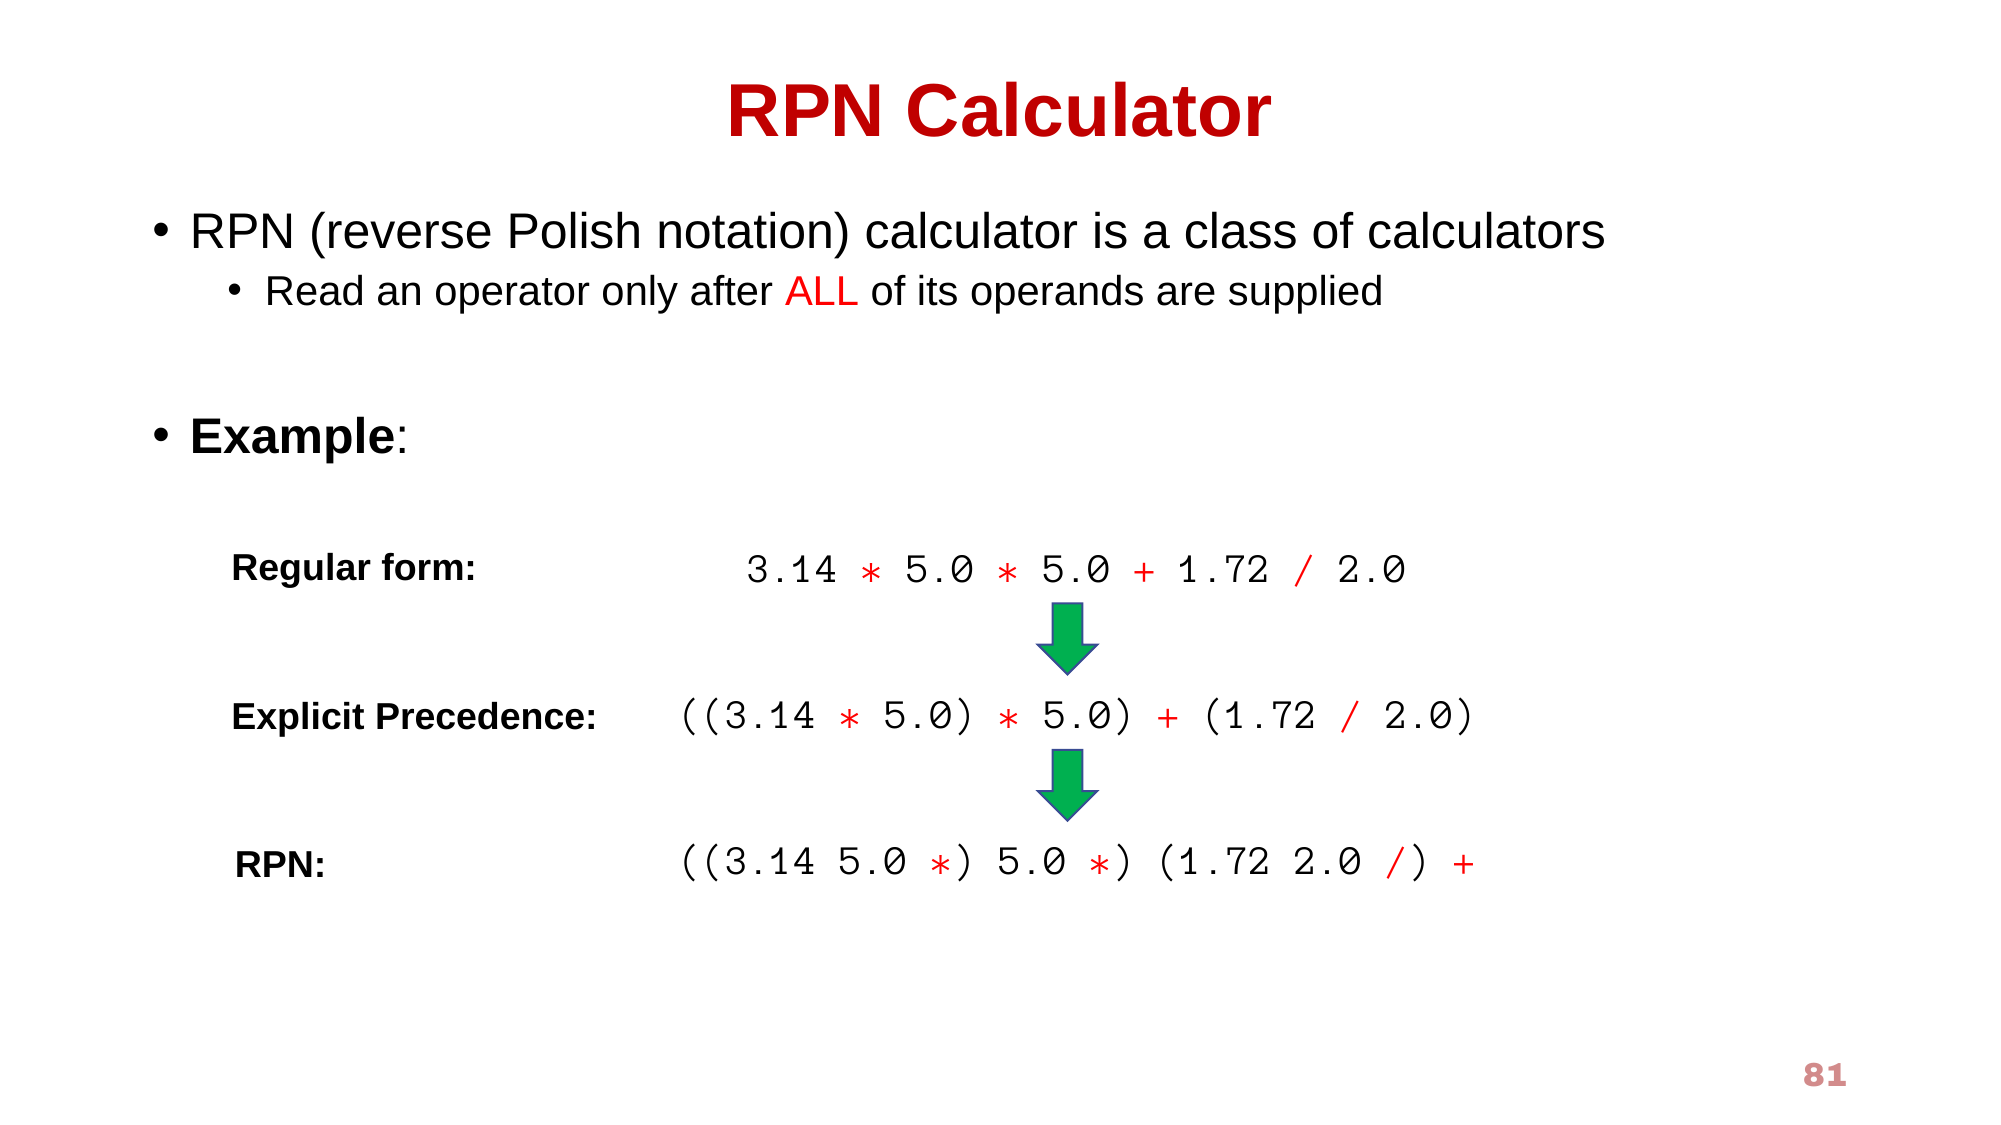

# RPN Calculator
RPN (reverse Polish notation) calculator is a class of calculators
Read an operator only after ALL of its operands are supplied

Example:
3.14 * 5.0 * 5.0 + 1.72 / 2.0
Regular form:

((3.14 * 5.0) * 5.0) + (1.72 / 2.0)
Explicit Precedence:

((3.14 5.0 *) 5.0 *) (1.72 2.0 /) +
RPN:
81